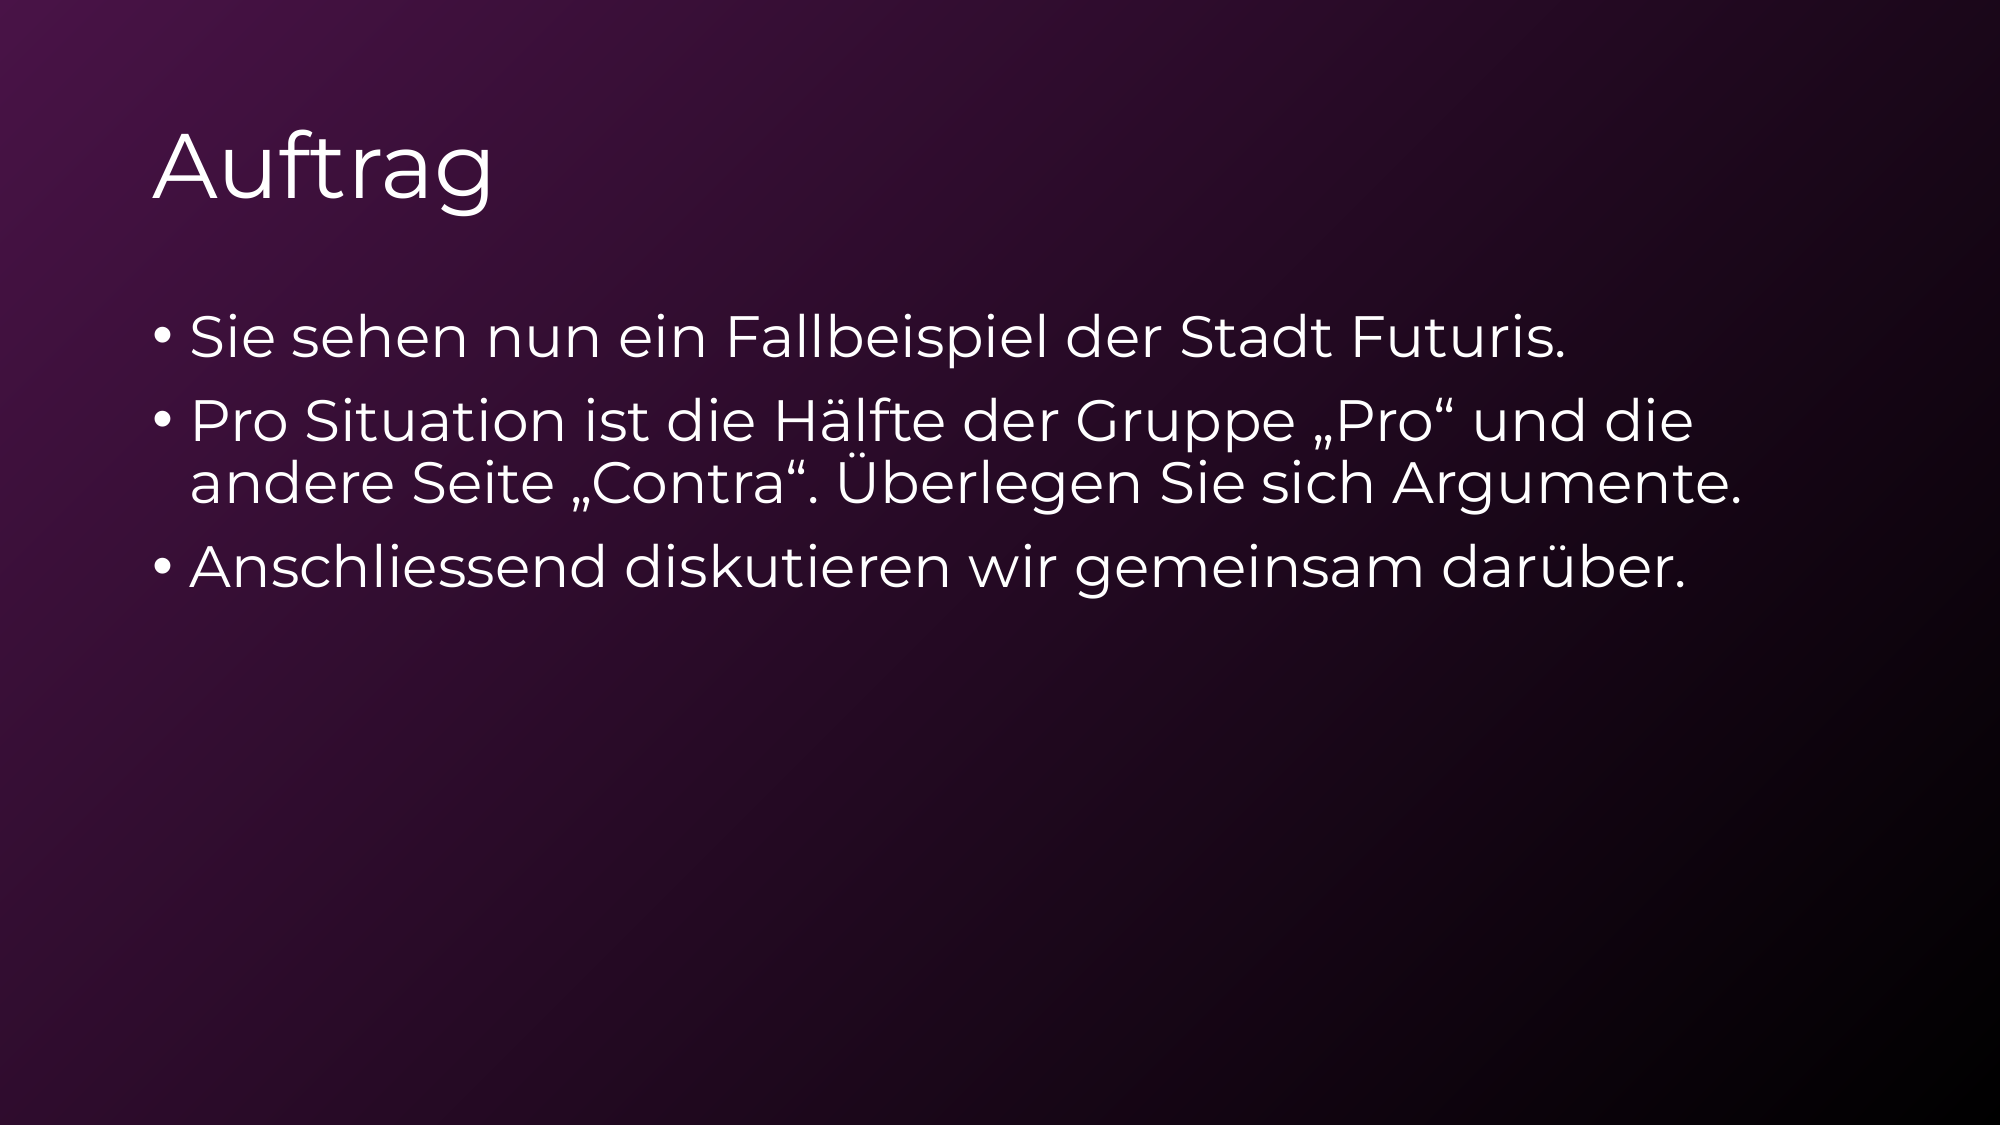

# Auftrag
Sie sehen nun ein Fallbeispiel der Stadt Futuris.
Pro Situation ist die Hälfte der Gruppe „Pro“ und die andere Seite „Contra“. Überlegen Sie sich Argumente.
Anschliessend diskutieren wir gemeinsam darüber.